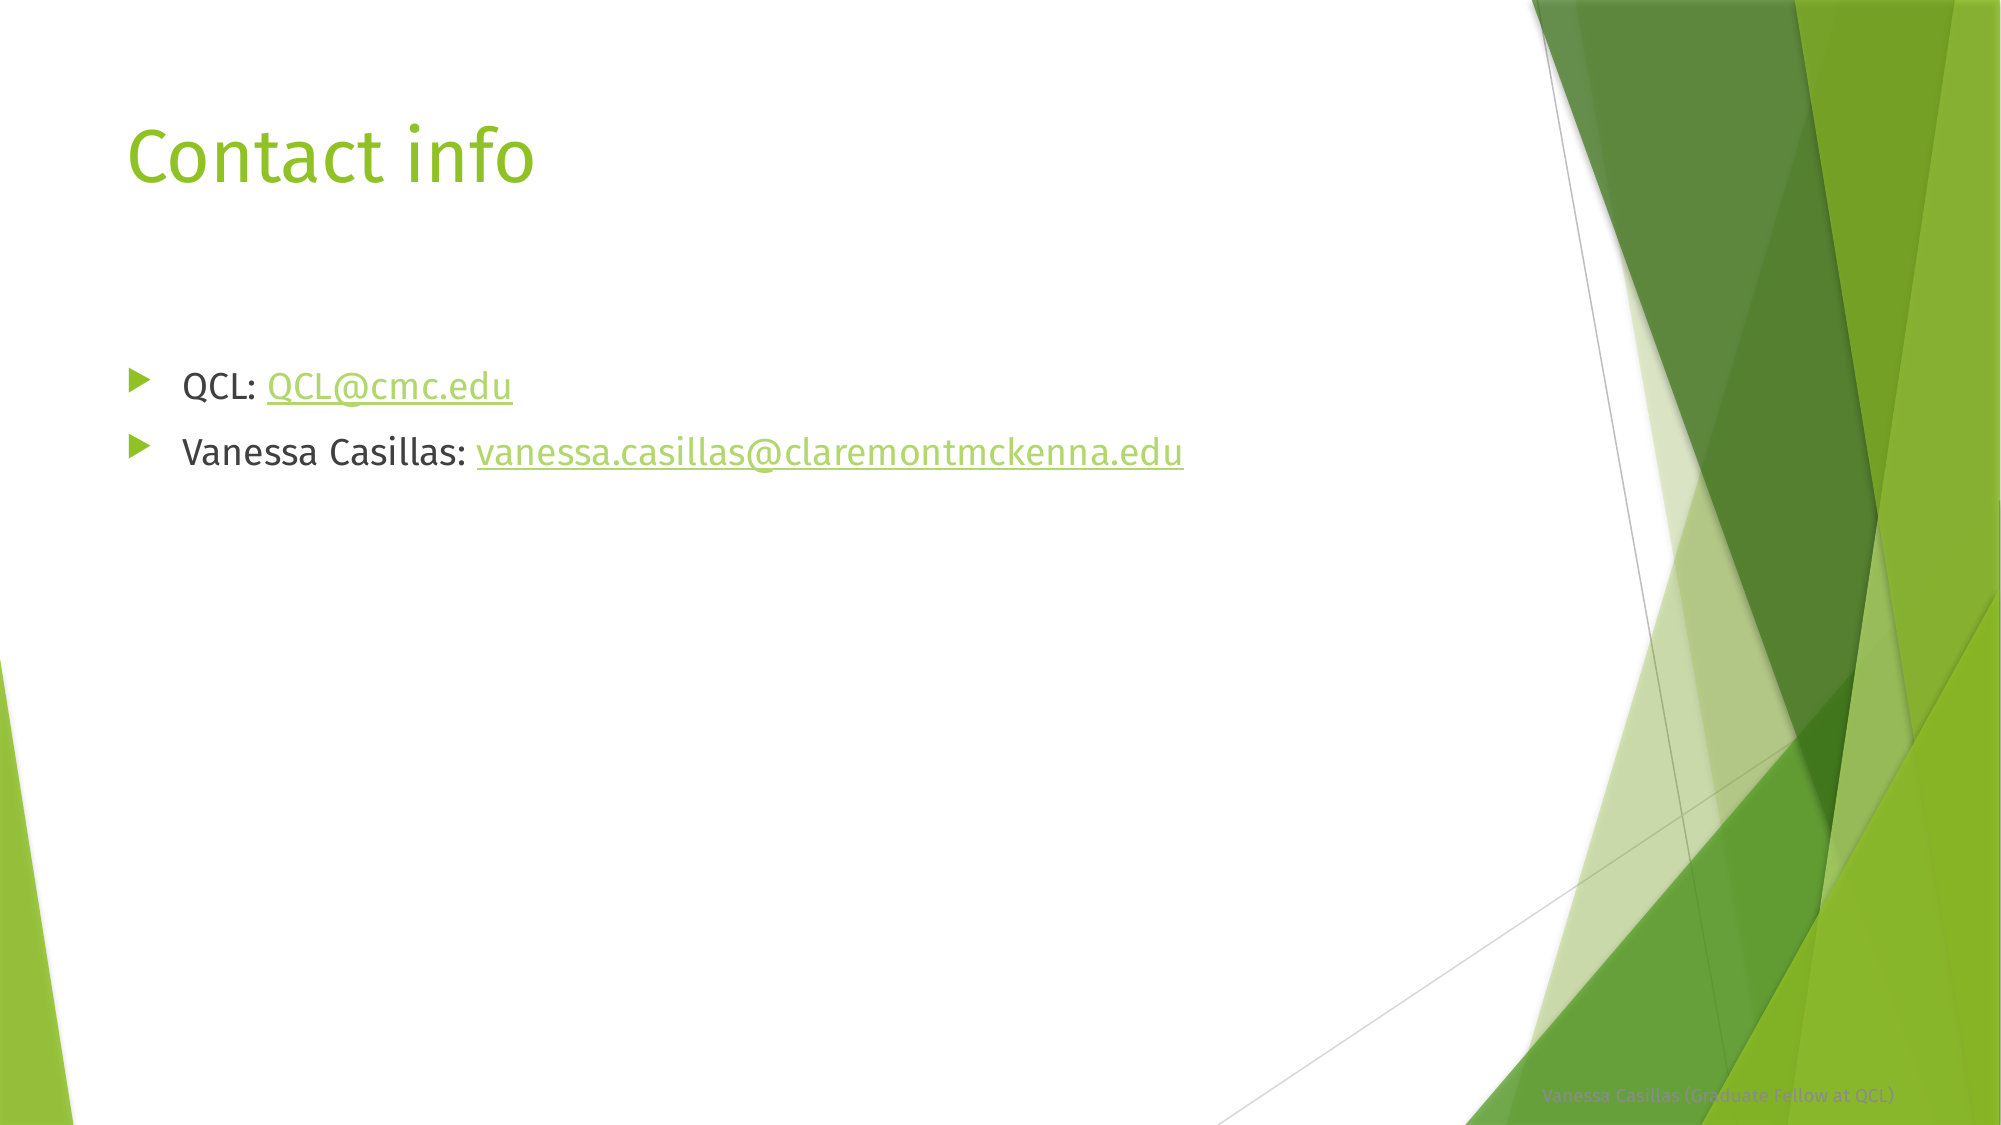

# Contact info
QCL: QCL@cmc.edu
Vanessa Casillas: vanessa.casillas@claremontmckenna.edu

Vanessa Casillas (Graduate Fellow at QCL)